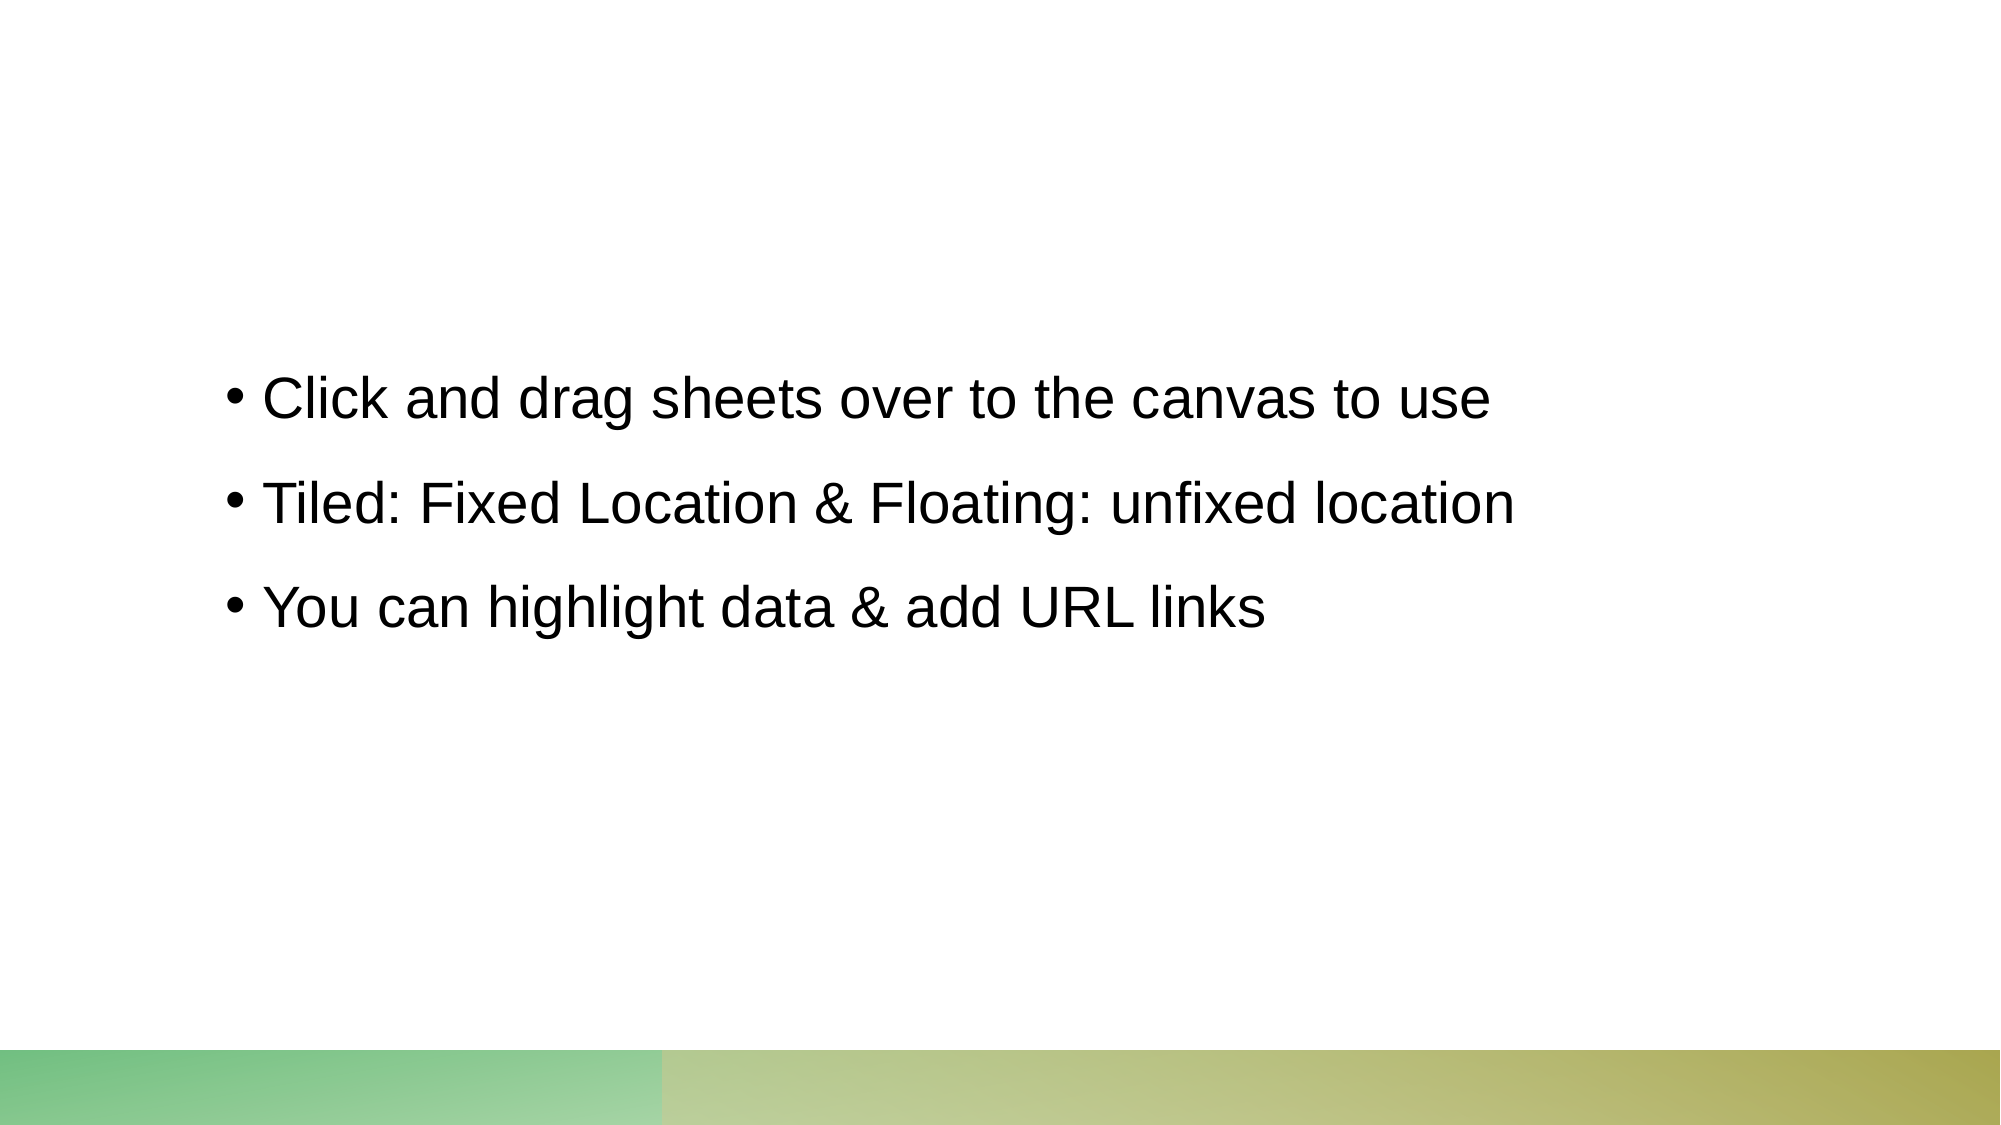

#
Click and drag sheets over to the canvas to use
Tiled: Fixed Location & Floating: unfixed location
You can highlight data & add URL links